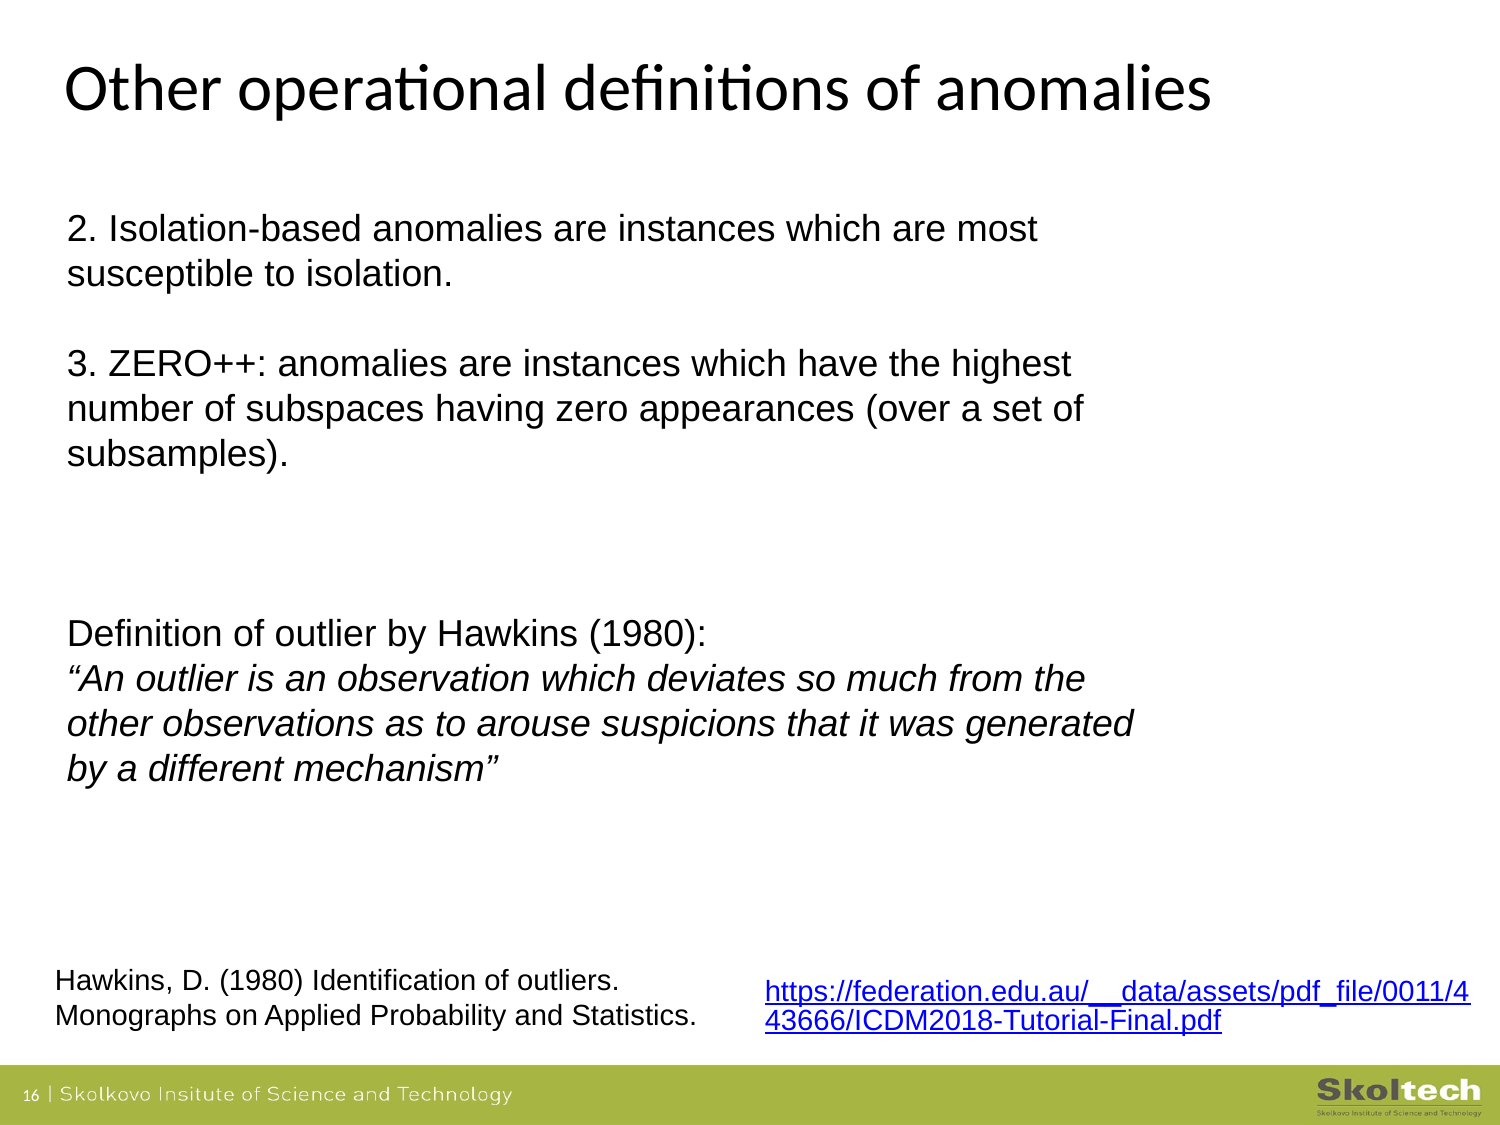

Other operational definitions of anomalies
2. Isolation-based anomalies are instances which are most susceptible to isolation.

3. ZERO++: anomalies are instances which have the highest number of subspaces having zero appearances (over a set of subsamples).

Definition of outlier by Hawkins (1980):
“An outlier is an observation which deviates so much from the other observations as to arouse suspicions that it was generated by a different mechanism”

Hawkins, D. (1980) Identification of outliers. Monographs on Applied Probability and Statistics.
https://federation.edu.au/__data/assets/pdf_file/0011/443666/ICDM2018-Tutorial-Final.pdf